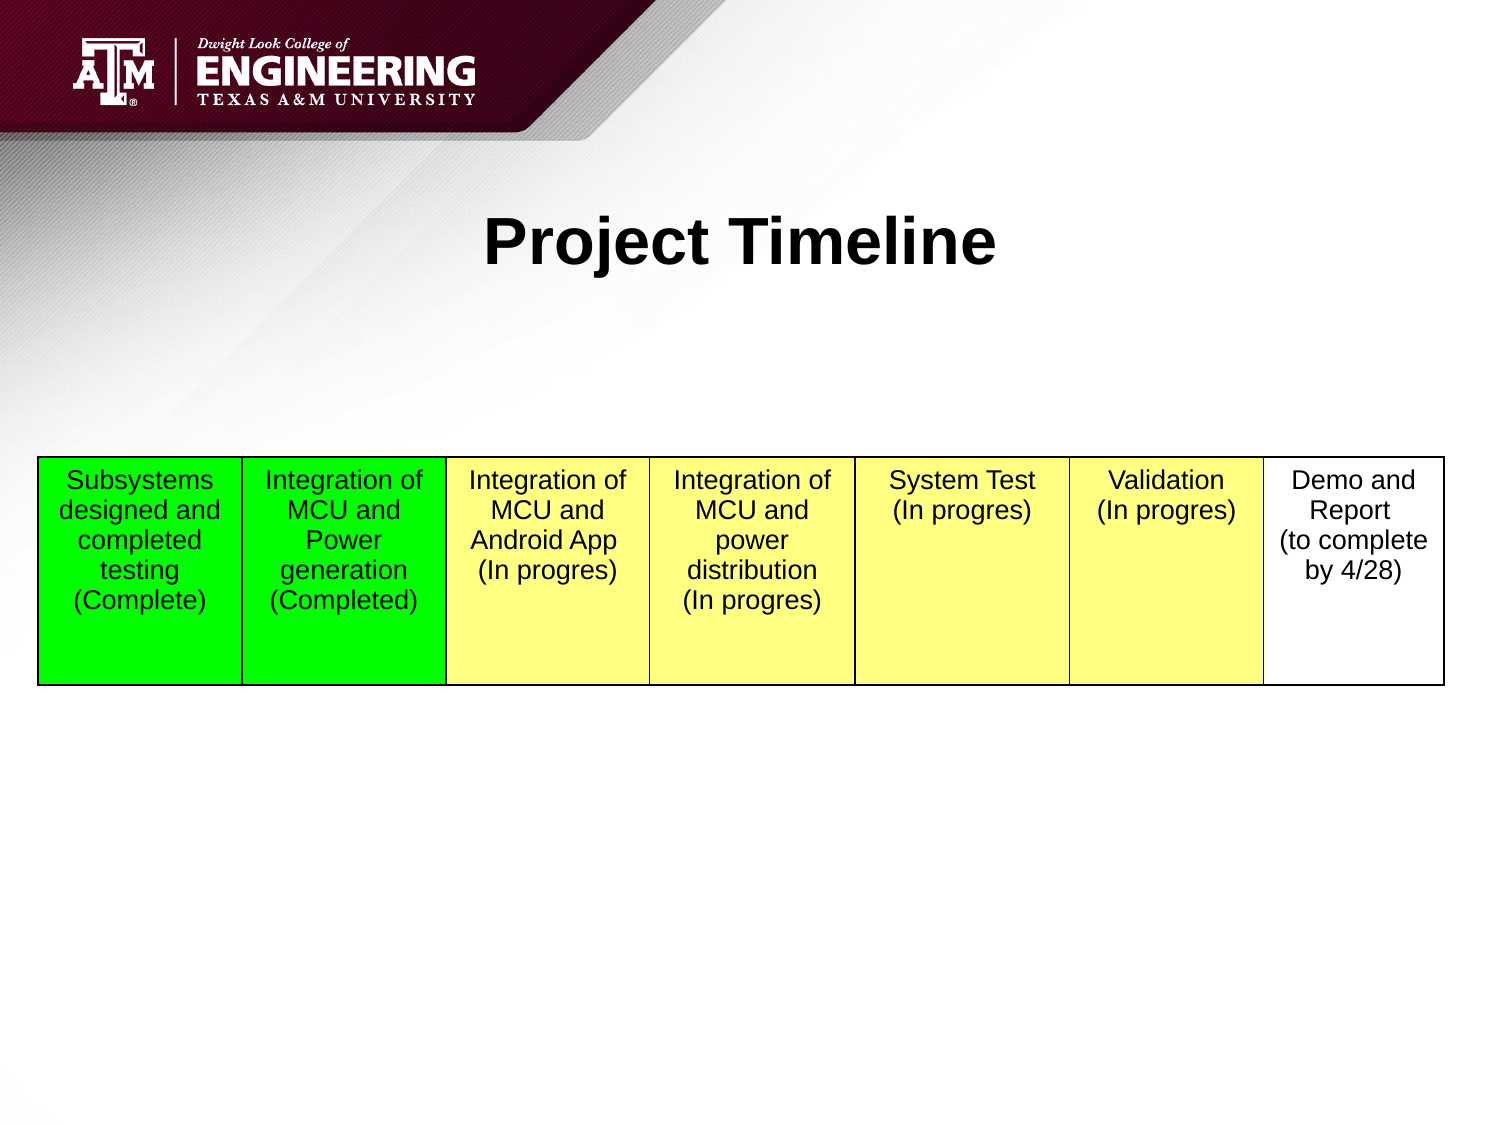

# Project Timeline
| Subsystems designed and completed testing (Complete) | Integration of MCU and Power generation (Completed) | Integration of MCU and Android App (In progres) | Integration of MCU and power distribution (In progres) | System Test (In progres) | Validation (In progres) | Demo and Report (to complete by 4/28) |
| --- | --- | --- | --- | --- | --- | --- |